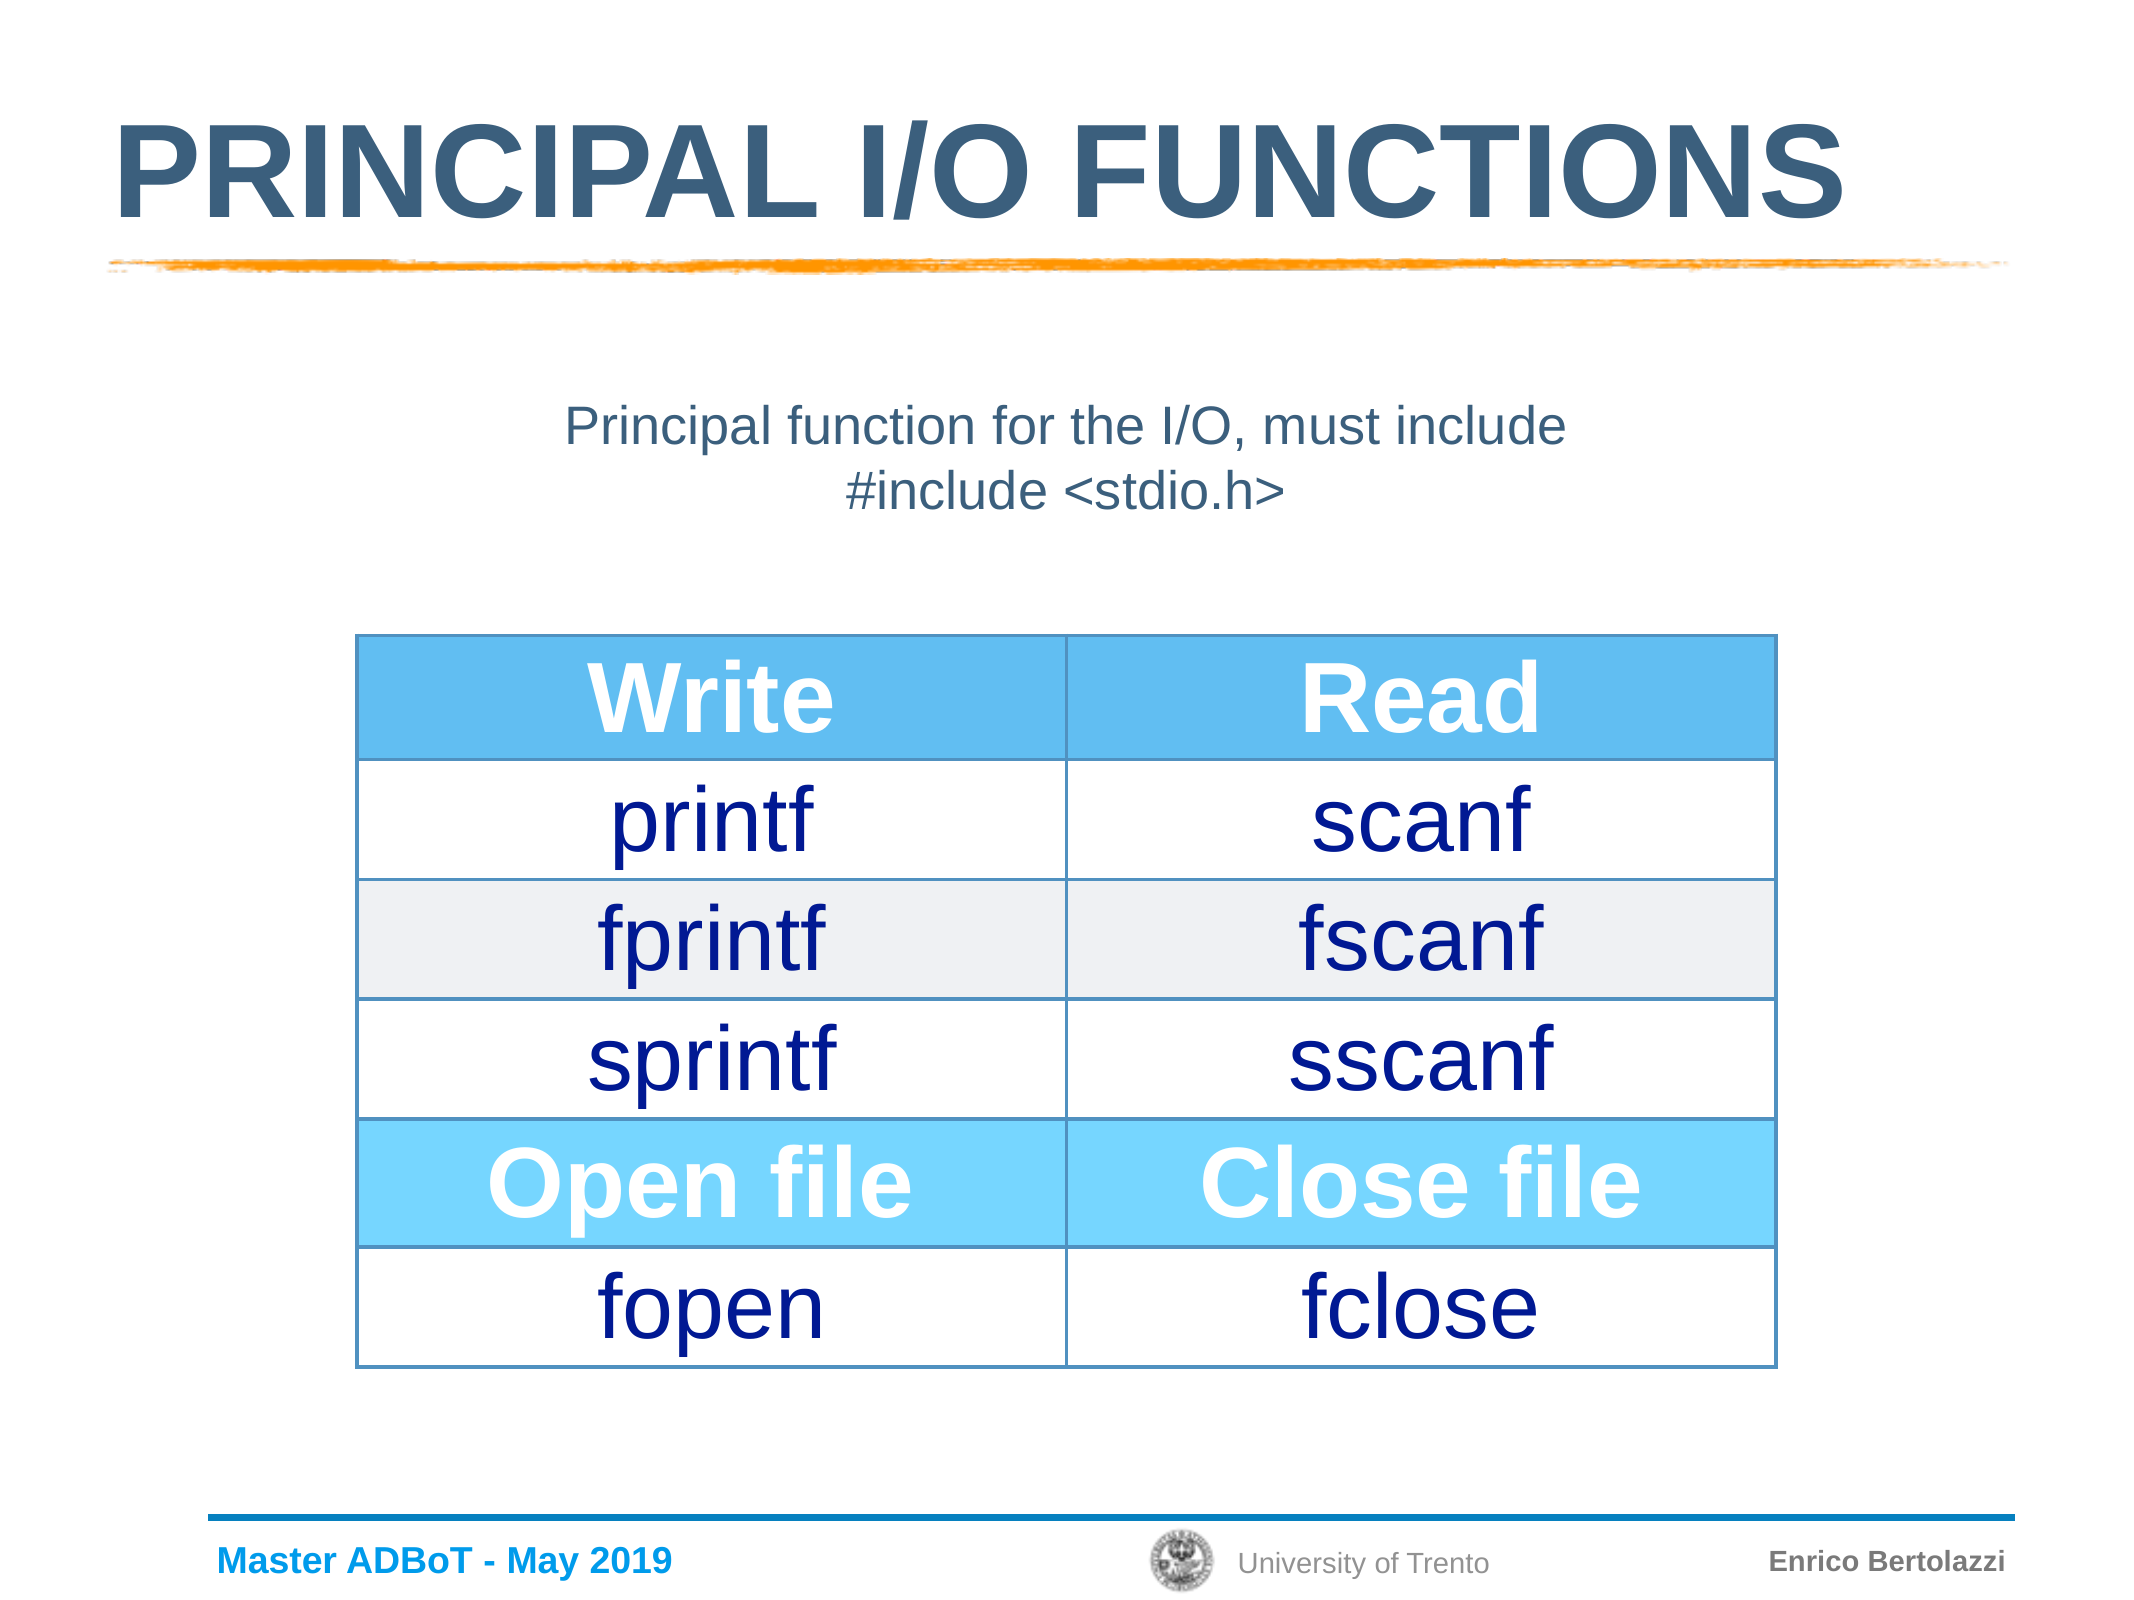

# Principal I/O functions
Principal function for the I/O, must include
#include <stdio.h>
| Write | Read |
| --- | --- |
| printf | scanf |
| fprintf | fscanf |
| sprintf | sscanf |
| Open file | Close file |
| fopen | fclose |
62
Master ADBoT - May 2019
Enrico Bertolazzi